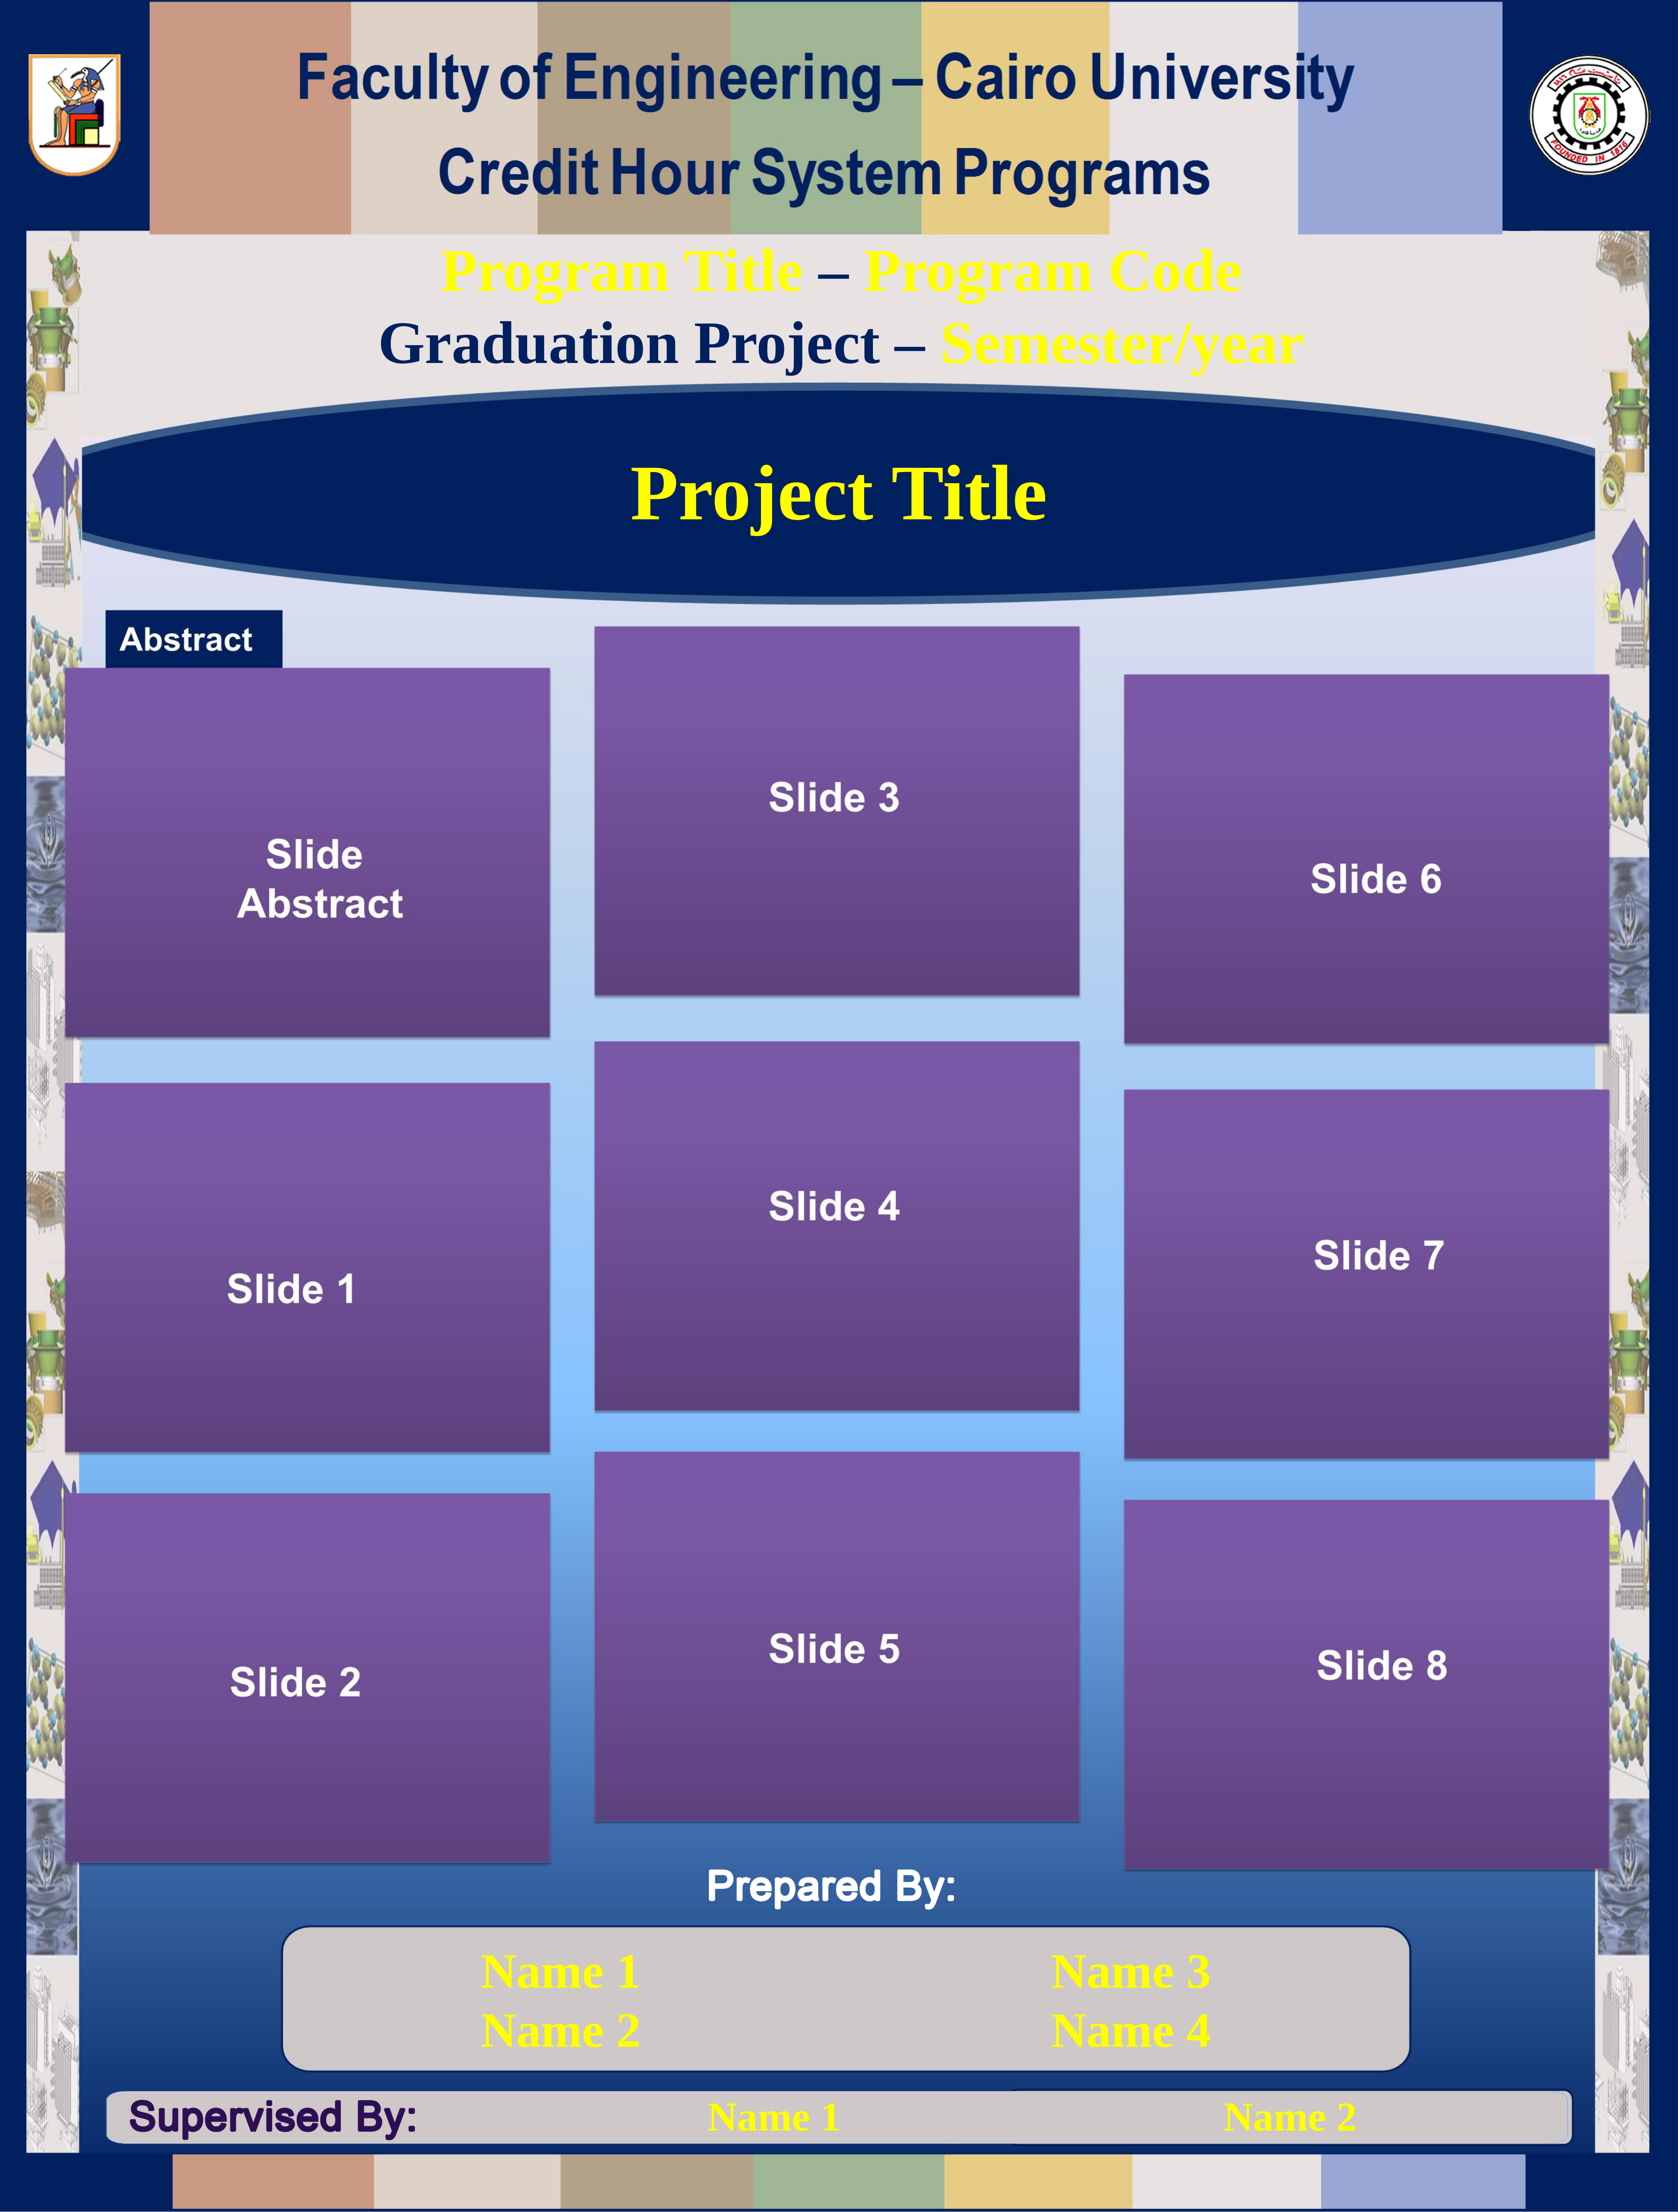

Program Title – Program Code
Graduation Project – Semester/year
Project Title
Name 1
Name 2
Name 3
Name 4
Name 1
Name 2